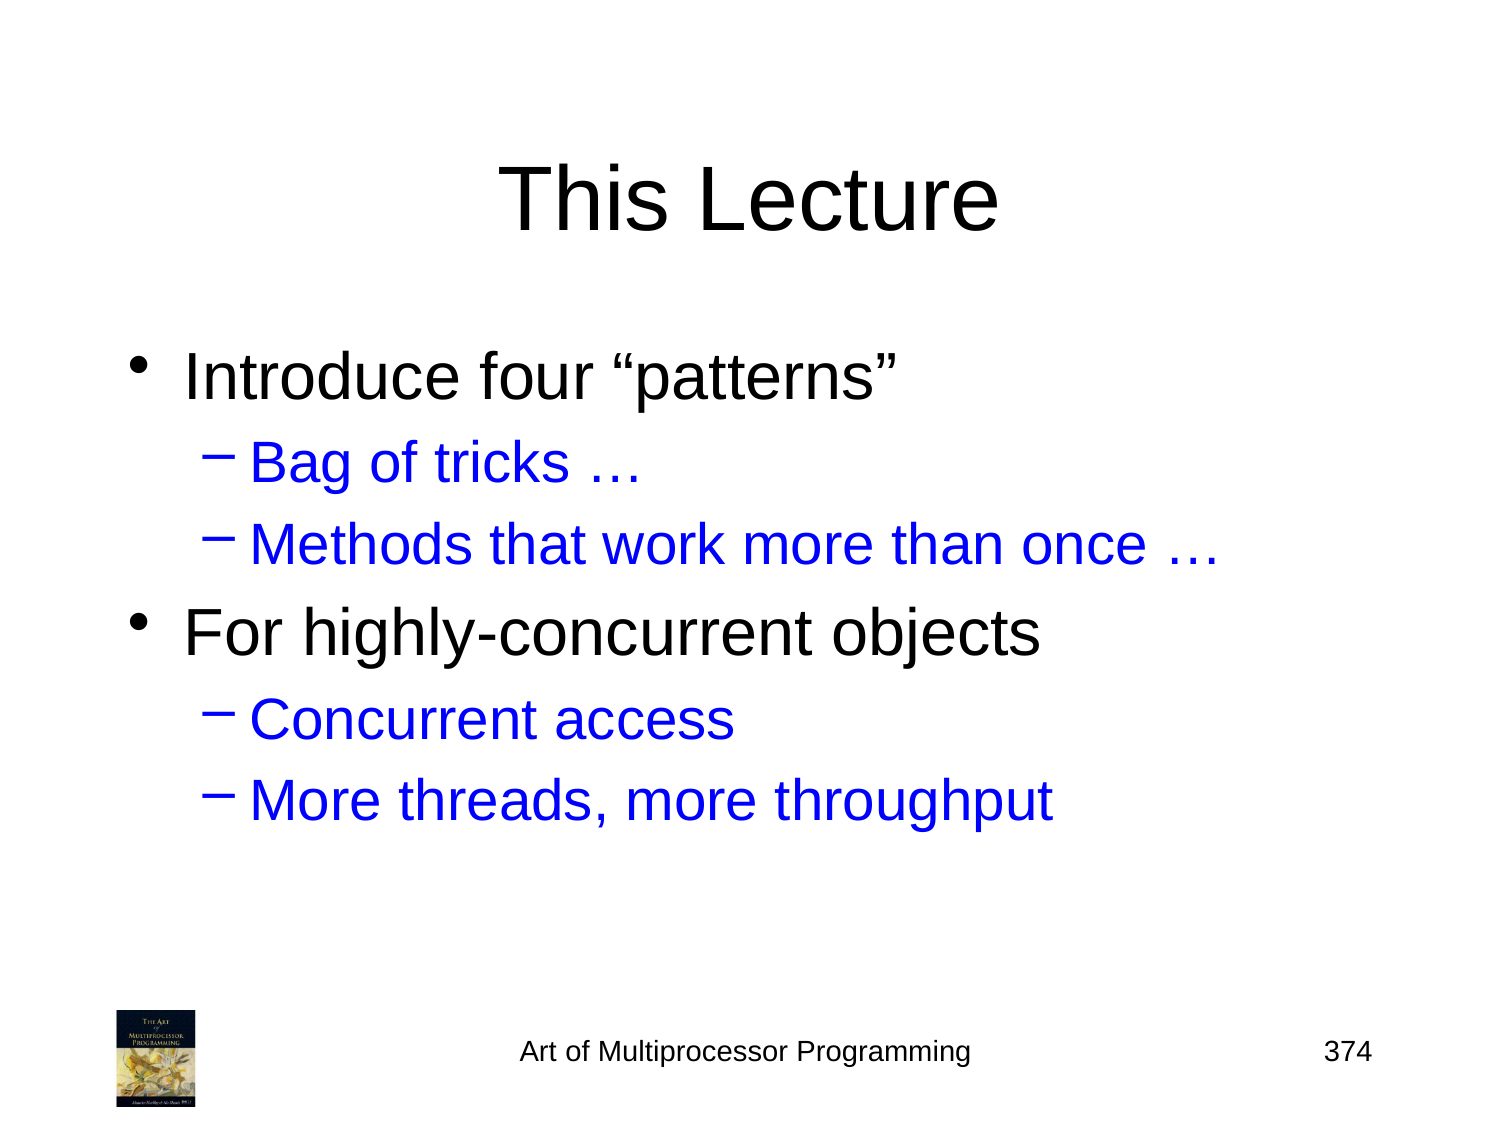

This Lecture
Introduce four “patterns”
Bag of tricks …
Methods that work more than once …
For highly-concurrent objects
Concurrent access
More threads, more throughput

Art of Multiprocessor Programming
374